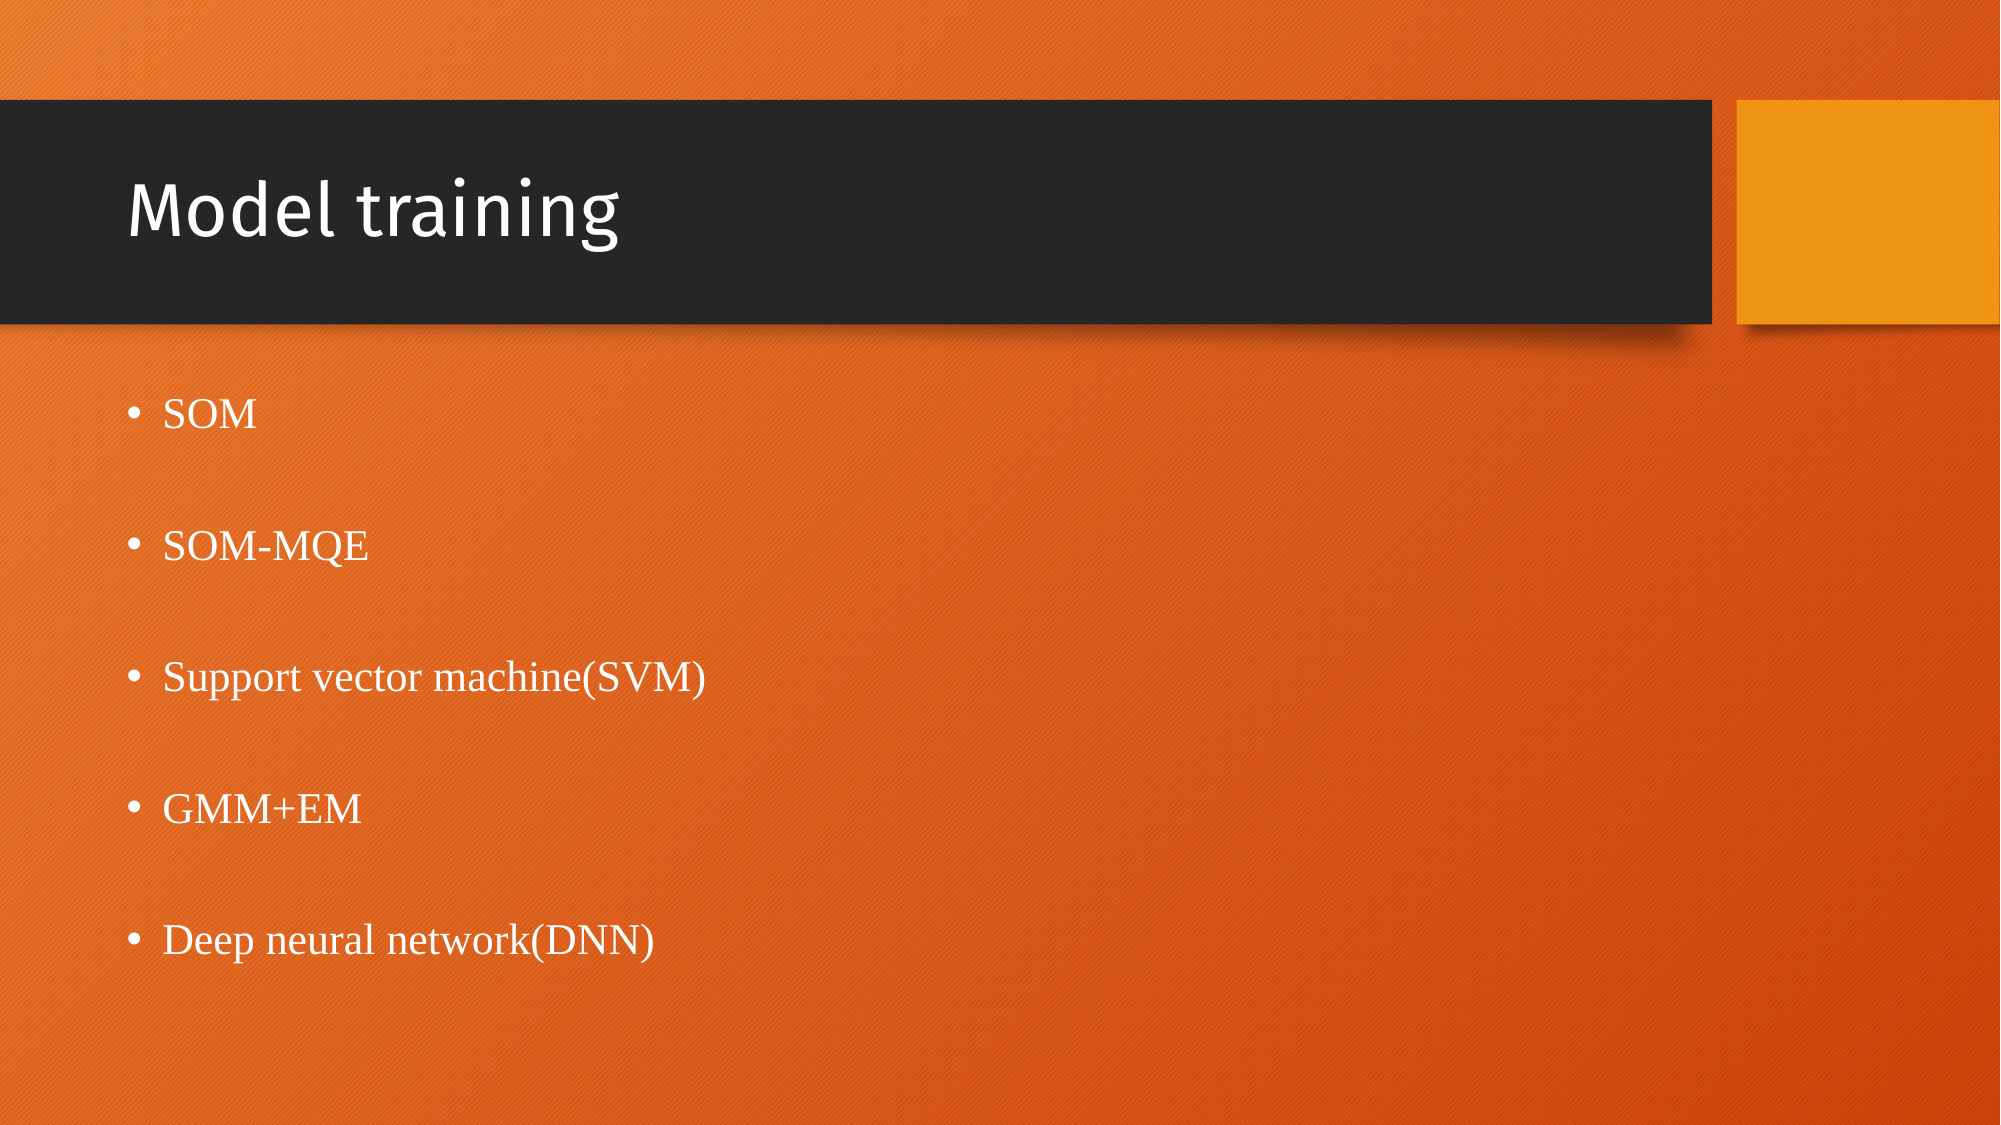

# Model training
SOM

SOM-MQE

Support vector machine(SVM)

GMM+EM

Deep neural network(DNN)